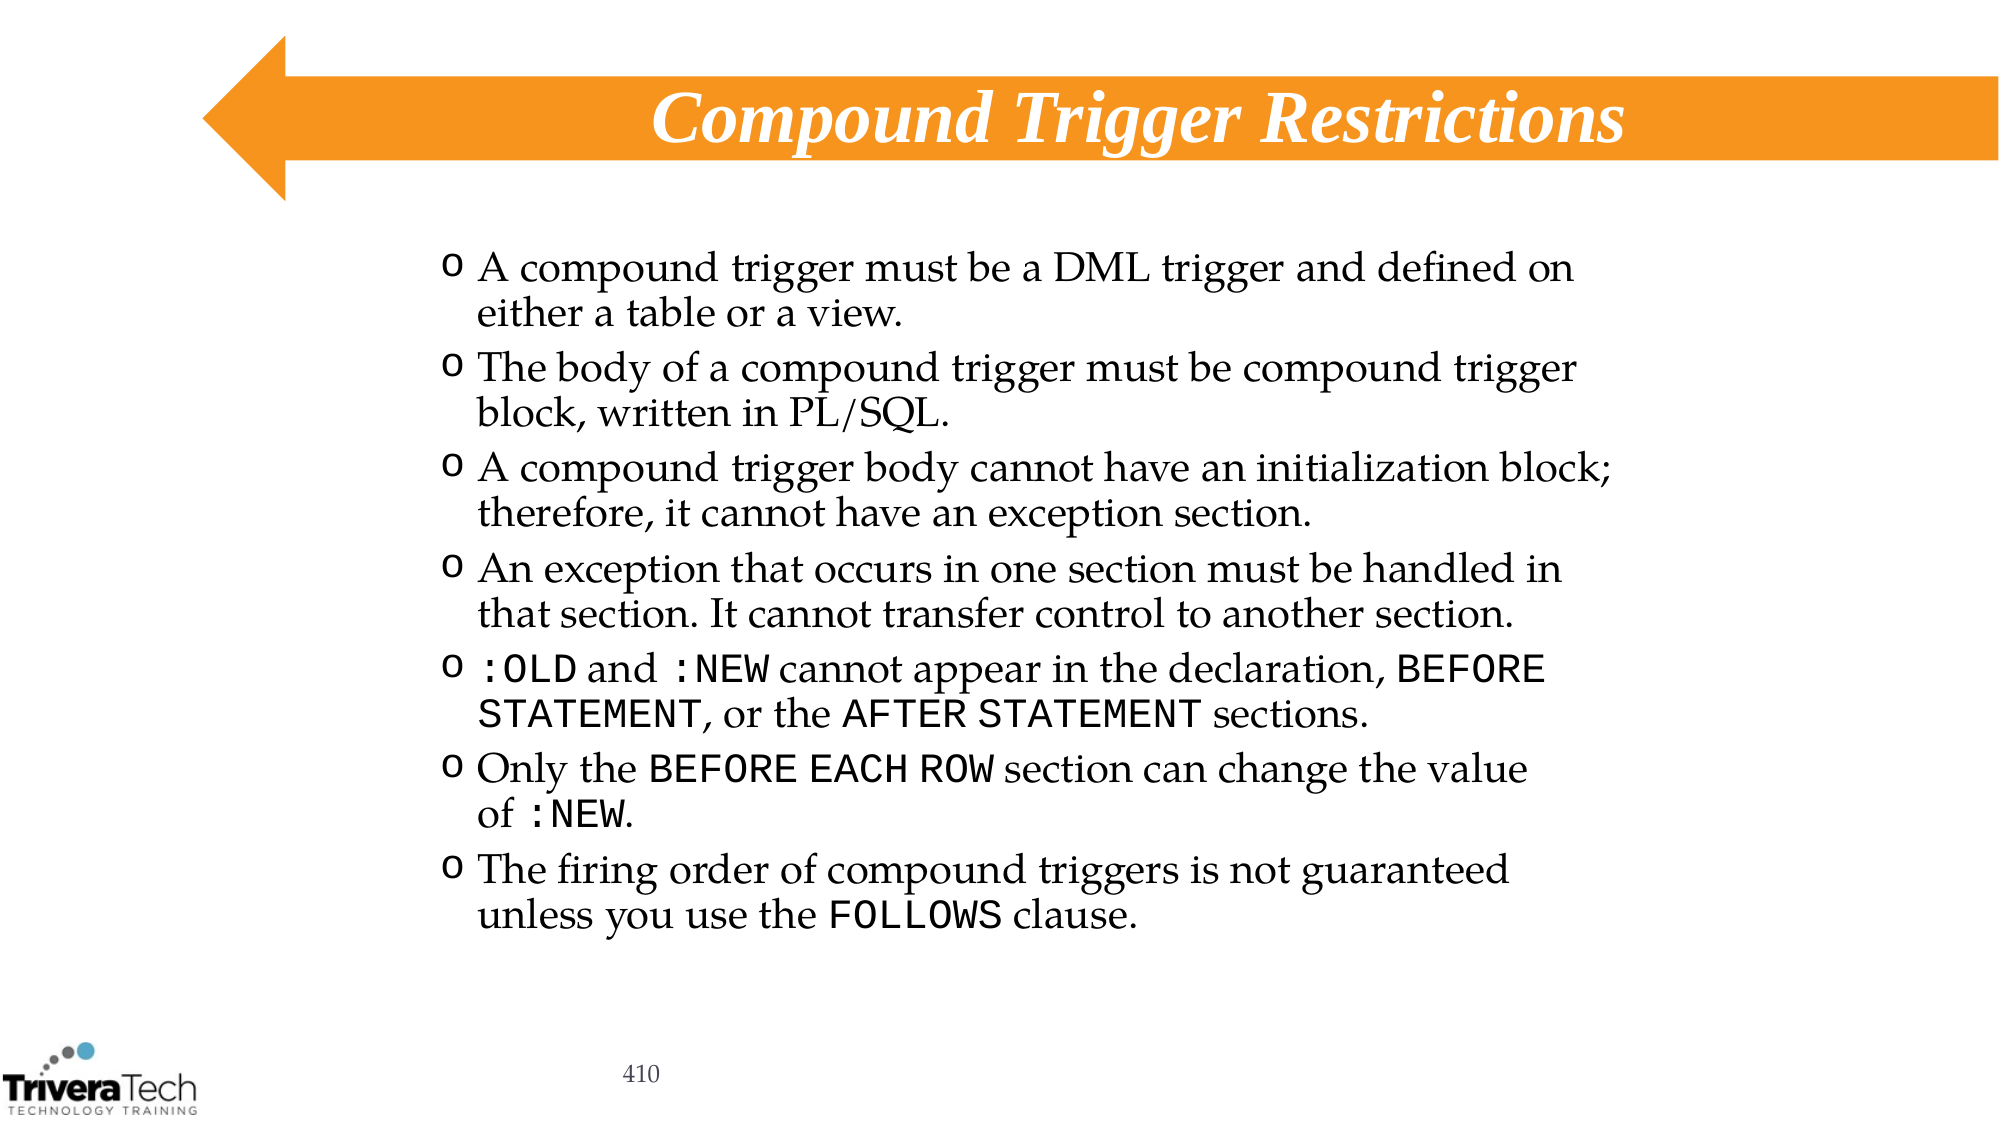

# Compound Trigger Restrictions
A compound trigger must be a DML trigger and defined on either a table or a view.
The body of a compound trigger must be compound trigger block, written in PL/SQL.
A compound trigger body cannot have an initialization block; therefore, it cannot have an exception section.
An exception that occurs in one section must be handled in that section. It cannot transfer control to another section.
:OLD and :NEW cannot appear in the declaration, BEFORE STATEMENT, or the AFTER STATEMENT sections.
Only the BEFORE EACH ROW section can change the value of :NEW.
The firing order of compound triggers is not guaranteed unless you use the FOLLOWS clause.
410